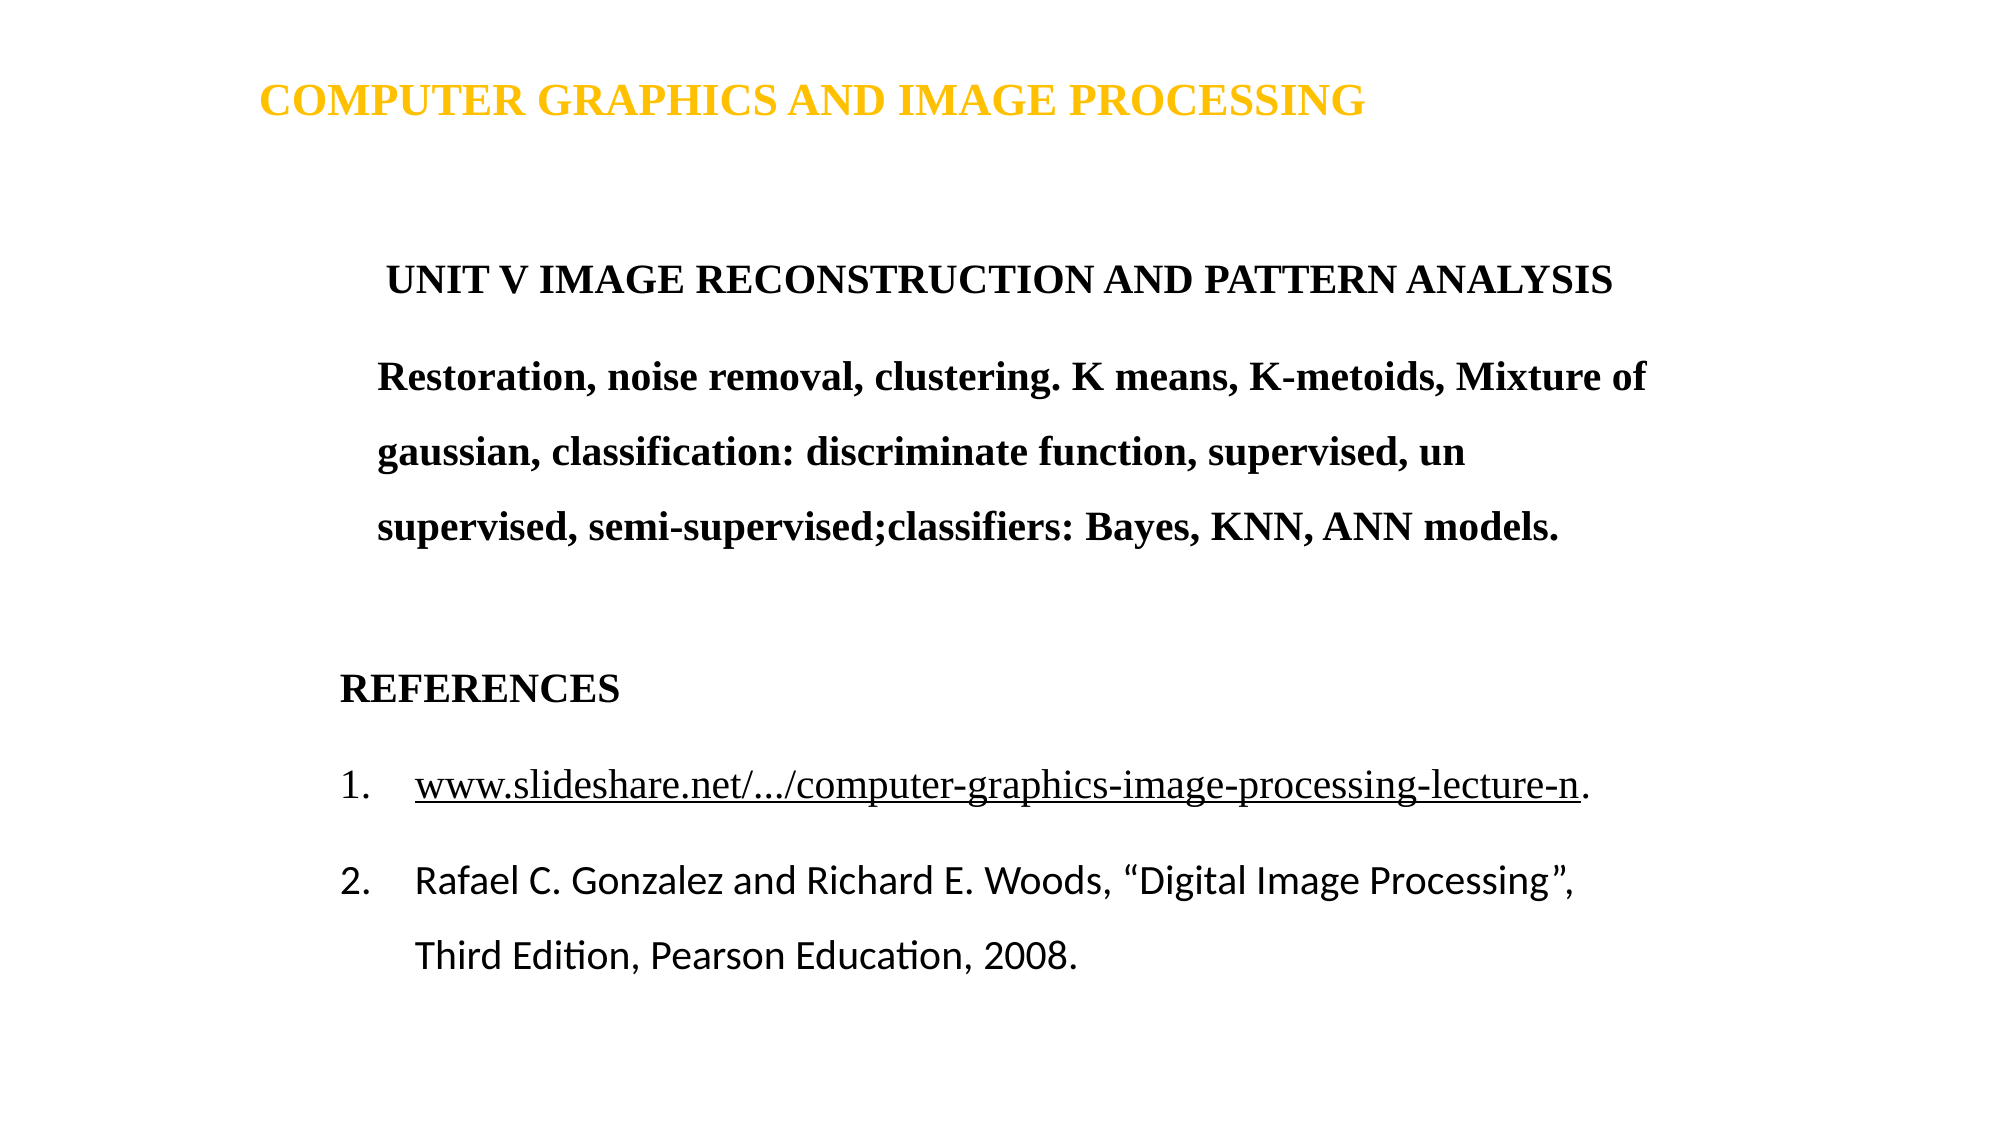

# COMPUTER GRAPHICS AND IMAGE PROCESSING
UNIT V IMAGE RECONSTRUCTION AND PATTERN ANALYSIS
	Restoration, noise removal, clustering. K means, K-metoids, Mixture of gaussian, classification: discriminate function, supervised, un supervised, semi-supervised;classifiers: Bayes, KNN, ANN models.

REFERENCES
www.slideshare.net/.../computer-graphics-image-processing-lecture-n.
Rafael C. Gonzalez and Richard E. Woods, “Digital Image Processing”, Third Edition, Pearson Education, 2008.